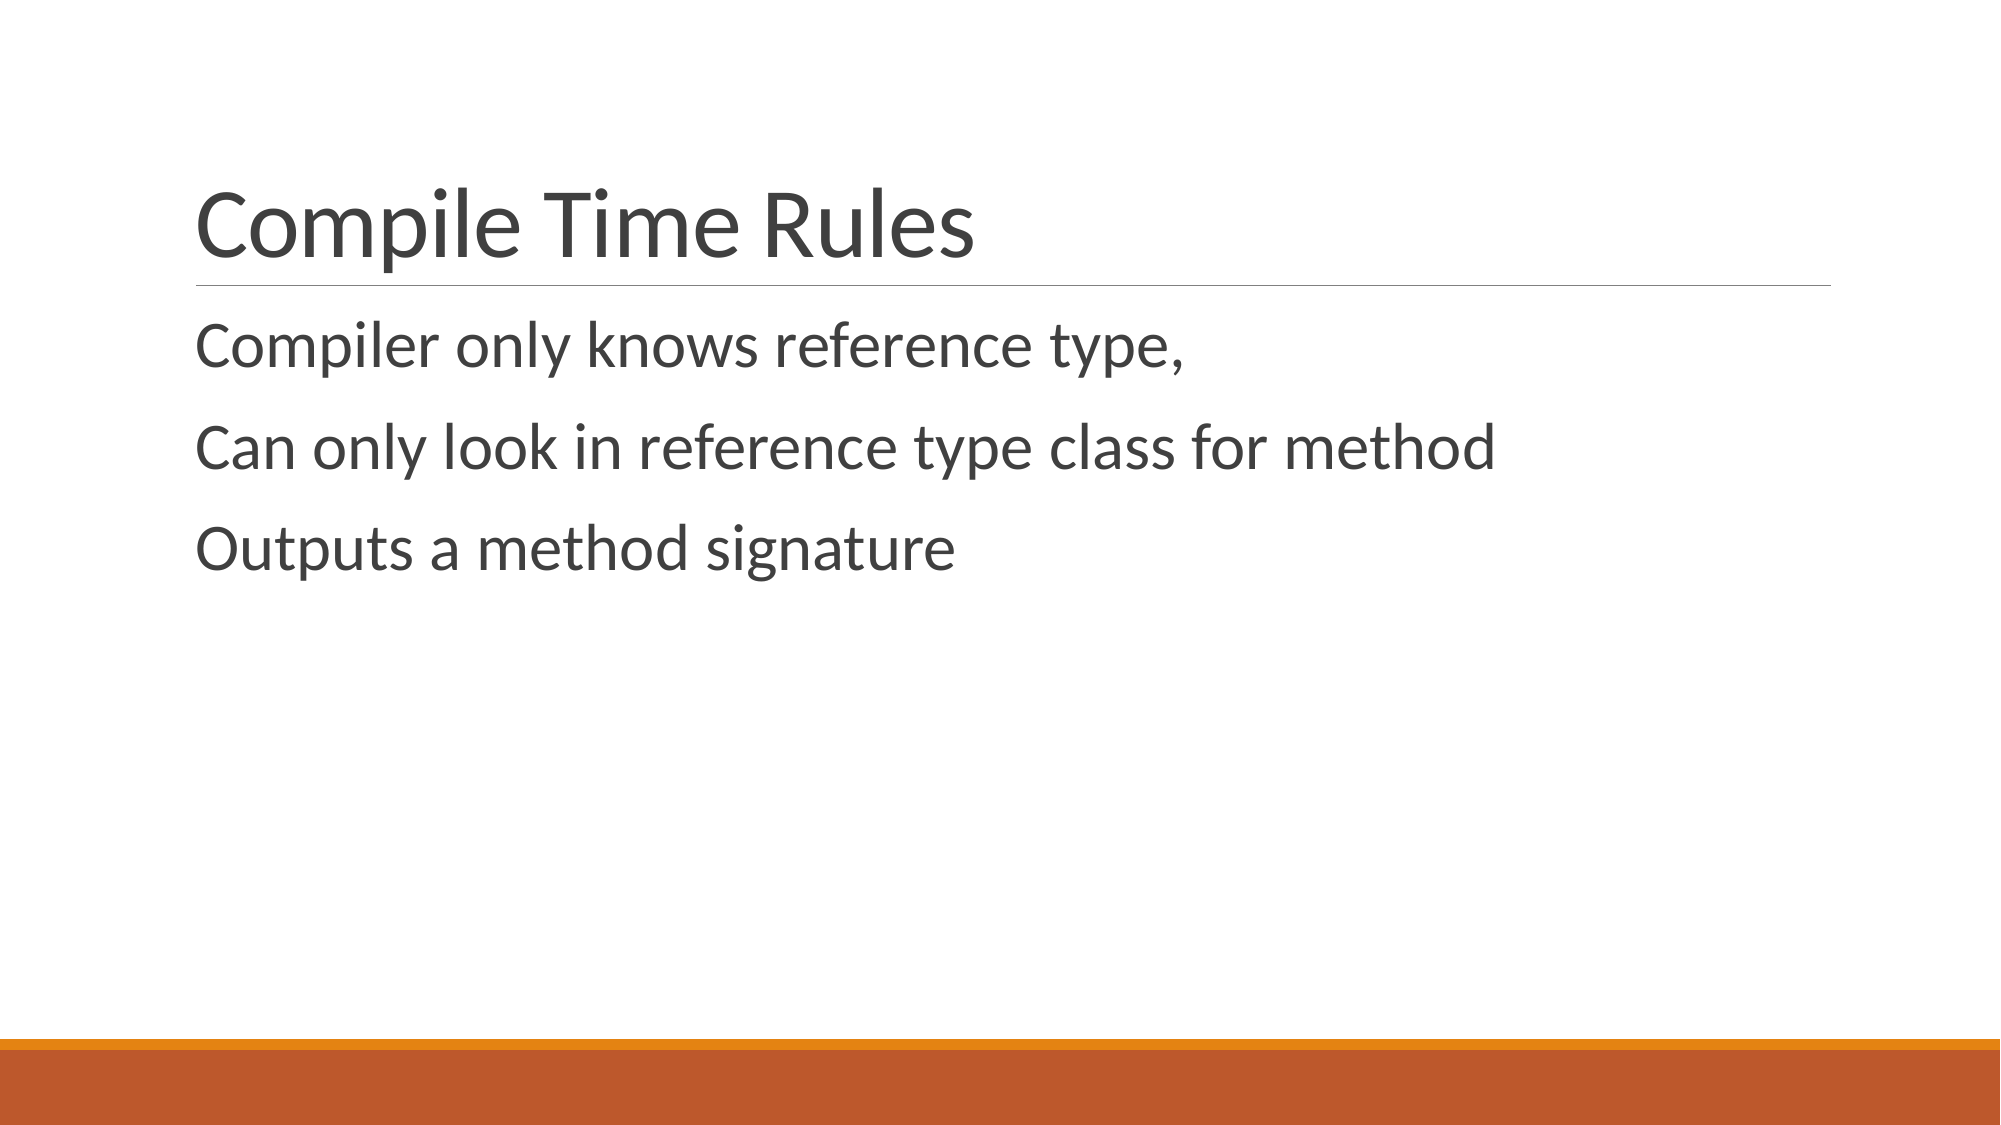

# Compile Time Rules
Compiler only knows reference type,
Can only look in reference type class for method
Outputs a method signature